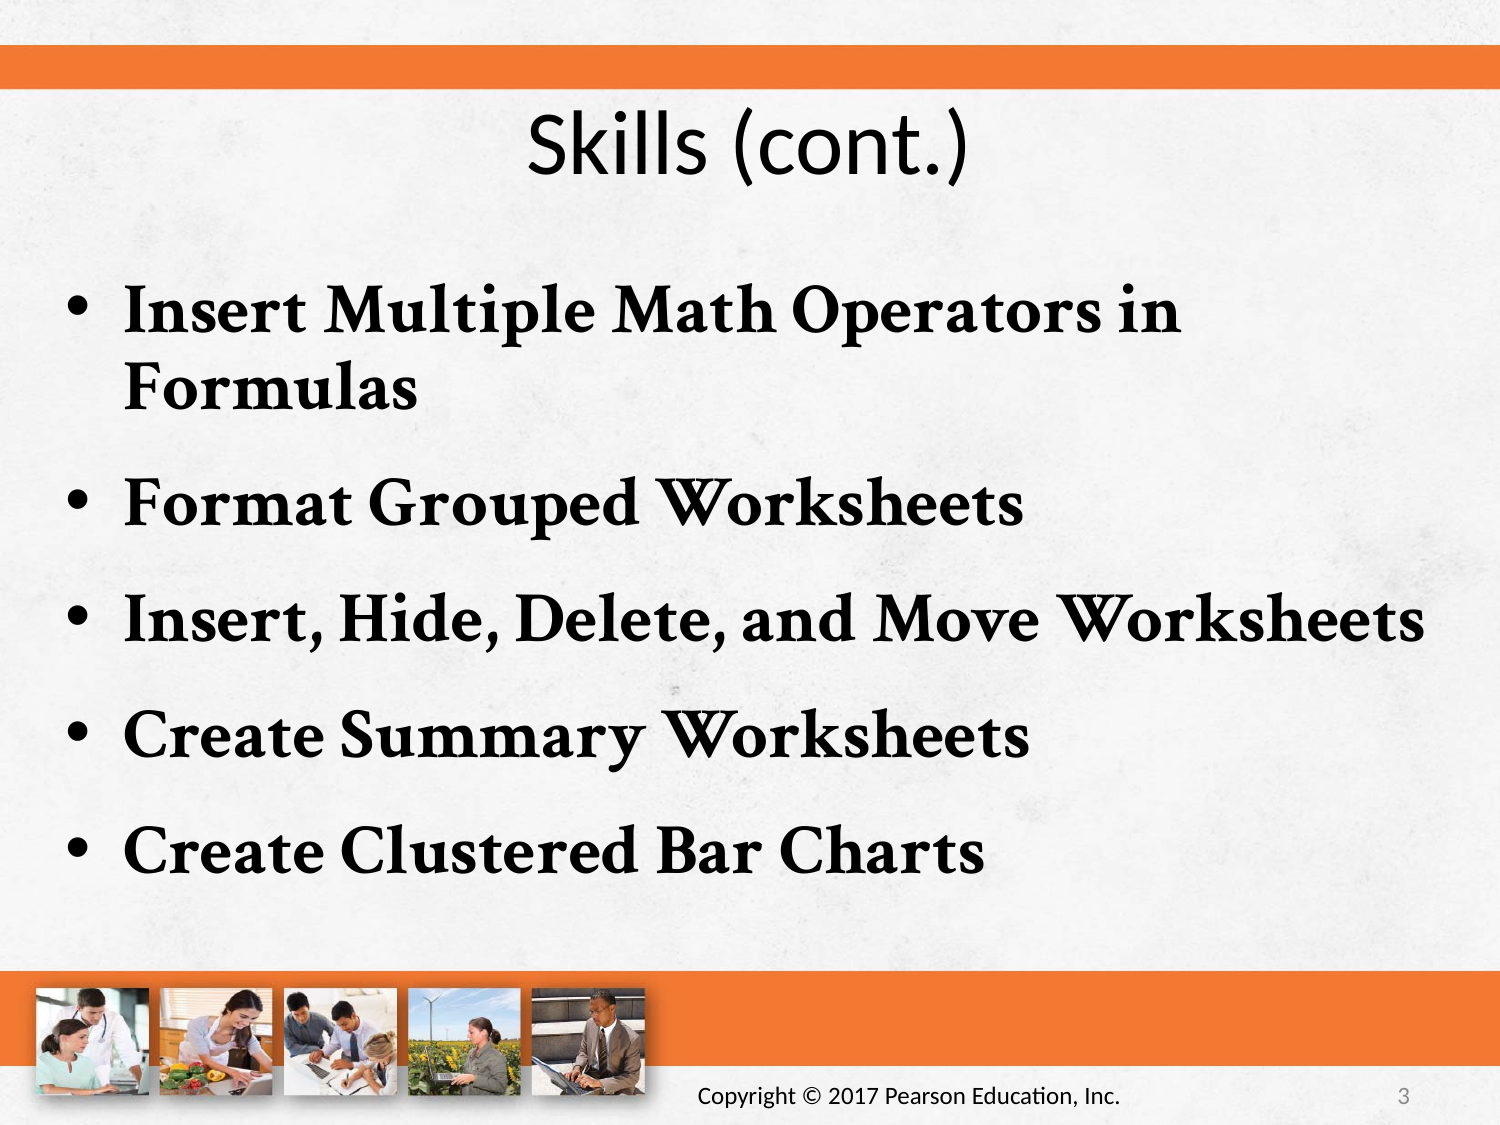

# Skills (cont.)
Insert Multiple Math Operators in Formulas
Format Grouped Worksheets
Insert, Hide, Delete, and Move Worksheets
Create Summary Worksheets
Create Clustered Bar Charts

Copyright © 2017 Pearson Education, Inc.

3